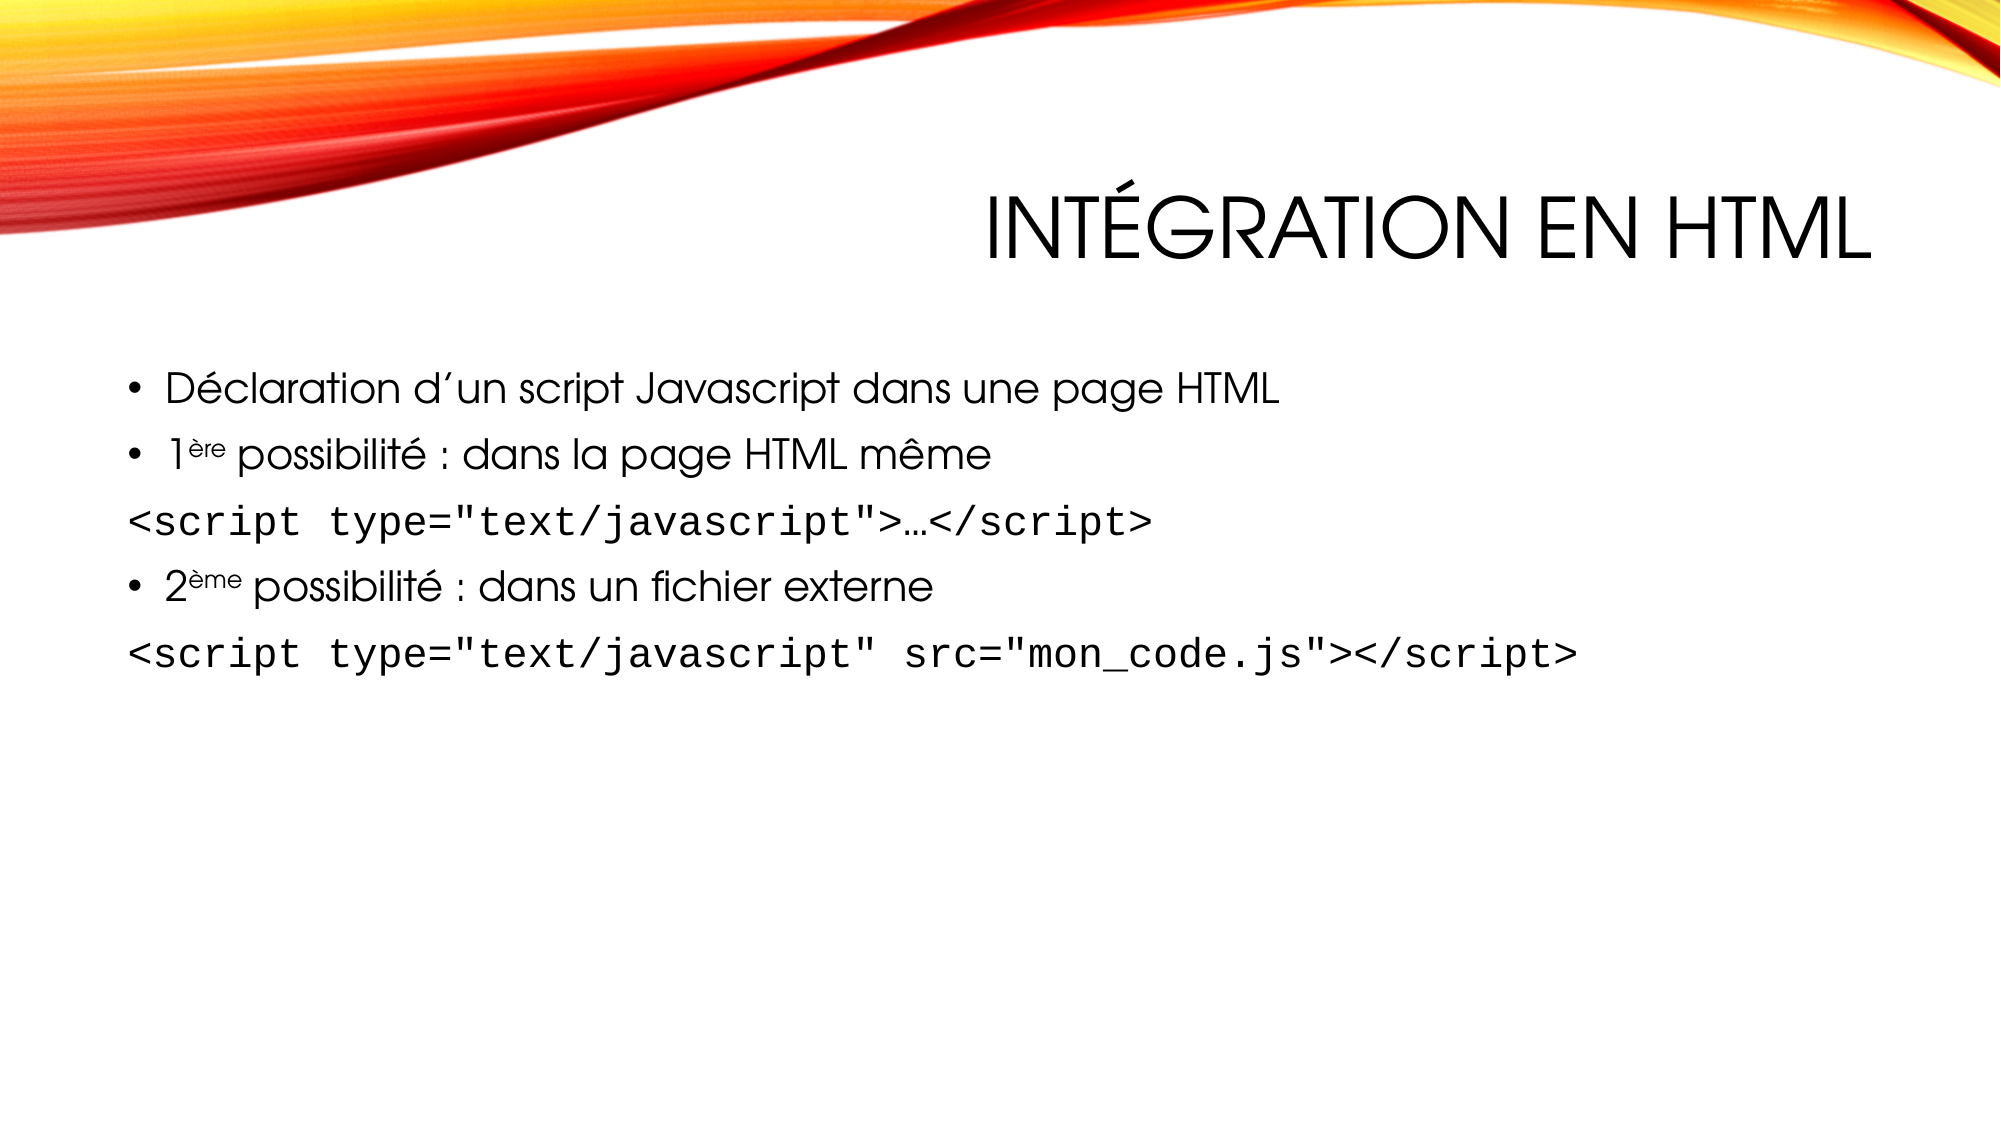

# Intégration en HTML
Déclaration d’un script Javascript dans une page HTML
1ère possibilité : dans la page HTML même
<script type="text/javascript">…</script>
2ème possibilité : dans un fichier externe
<script type="text/javascript" src="mon_code.js"></script>